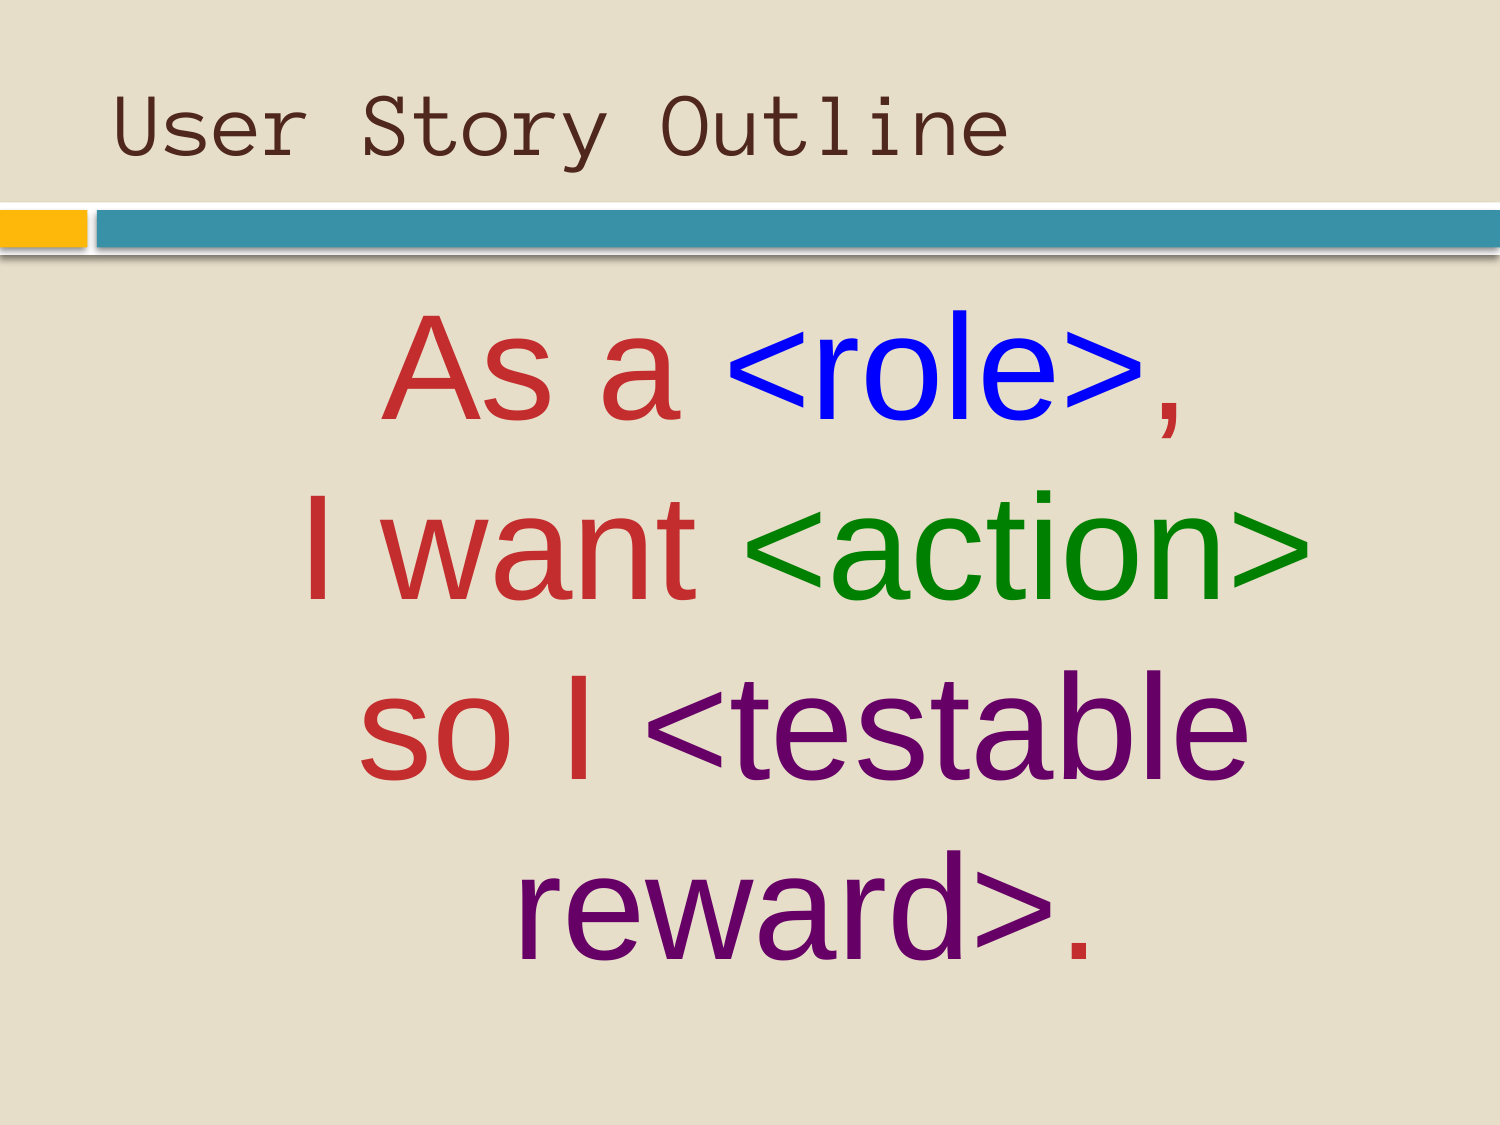

# User Story Outline
As a <role>,
I want <action>
so I <testable reward>.